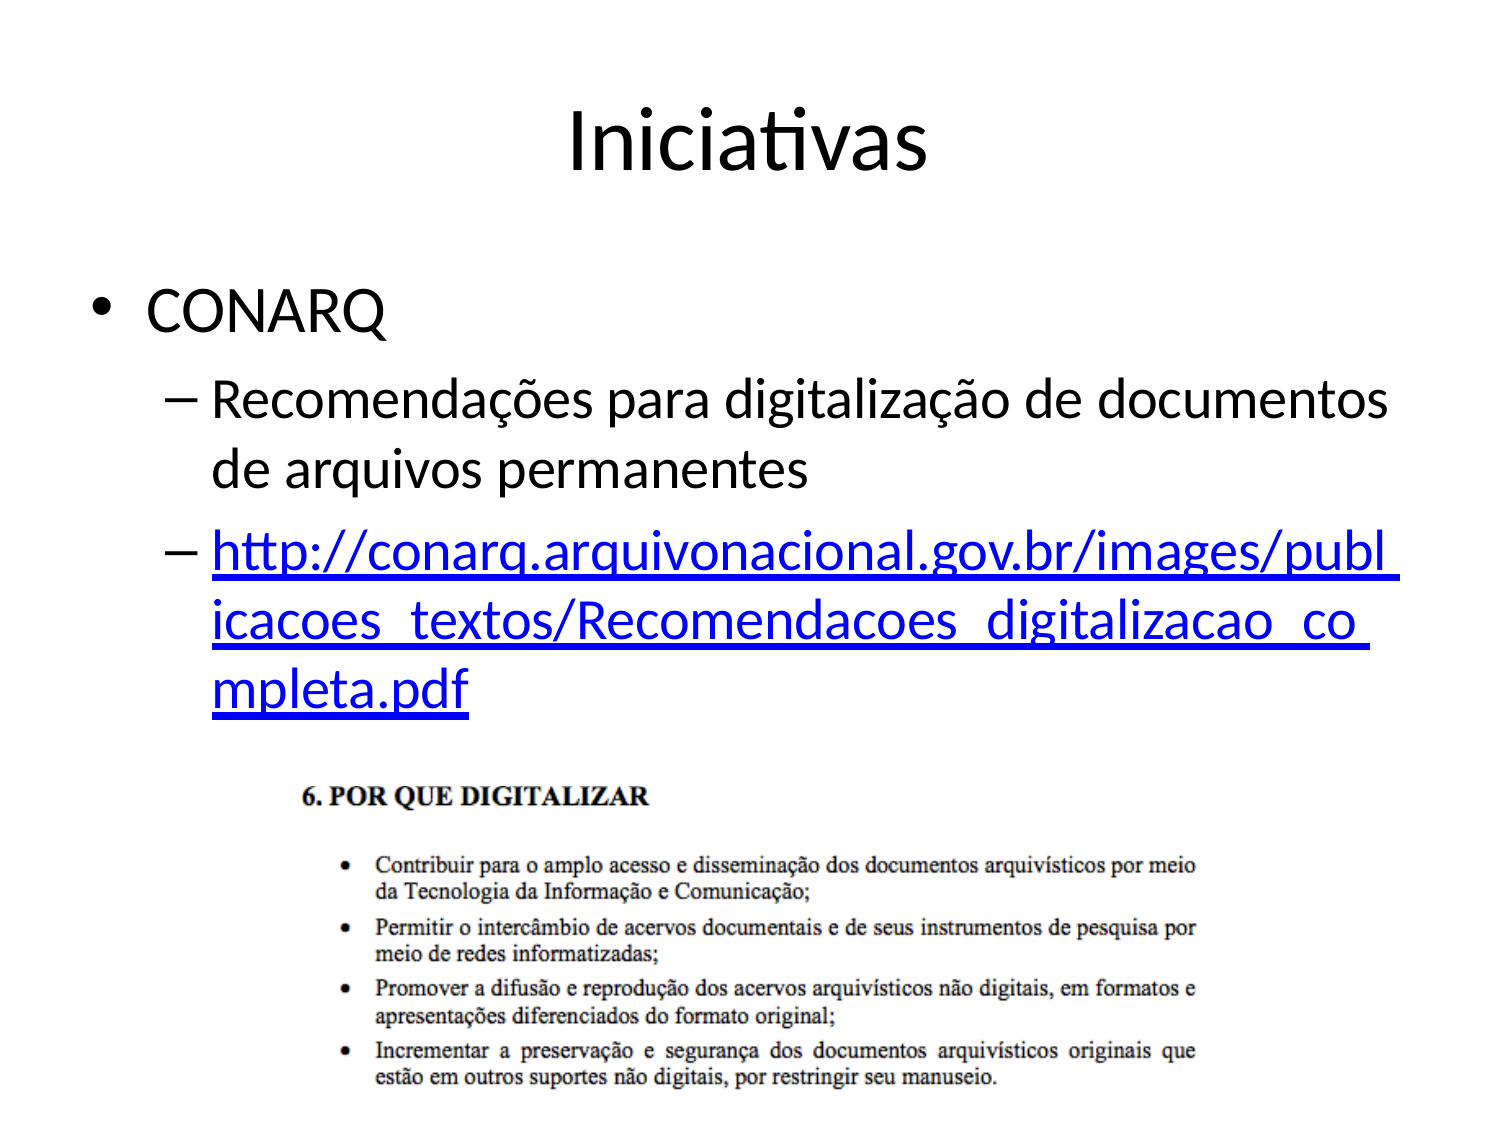

# Iniciativas
CONARQ
Recomendações para digitalização de documentos  de arquivos permanentes
http://conarq.arquivonacional.gov.br/images/publ  icacoes_textos/Recomendacoes_digitalizacao_co  mpleta.pdf